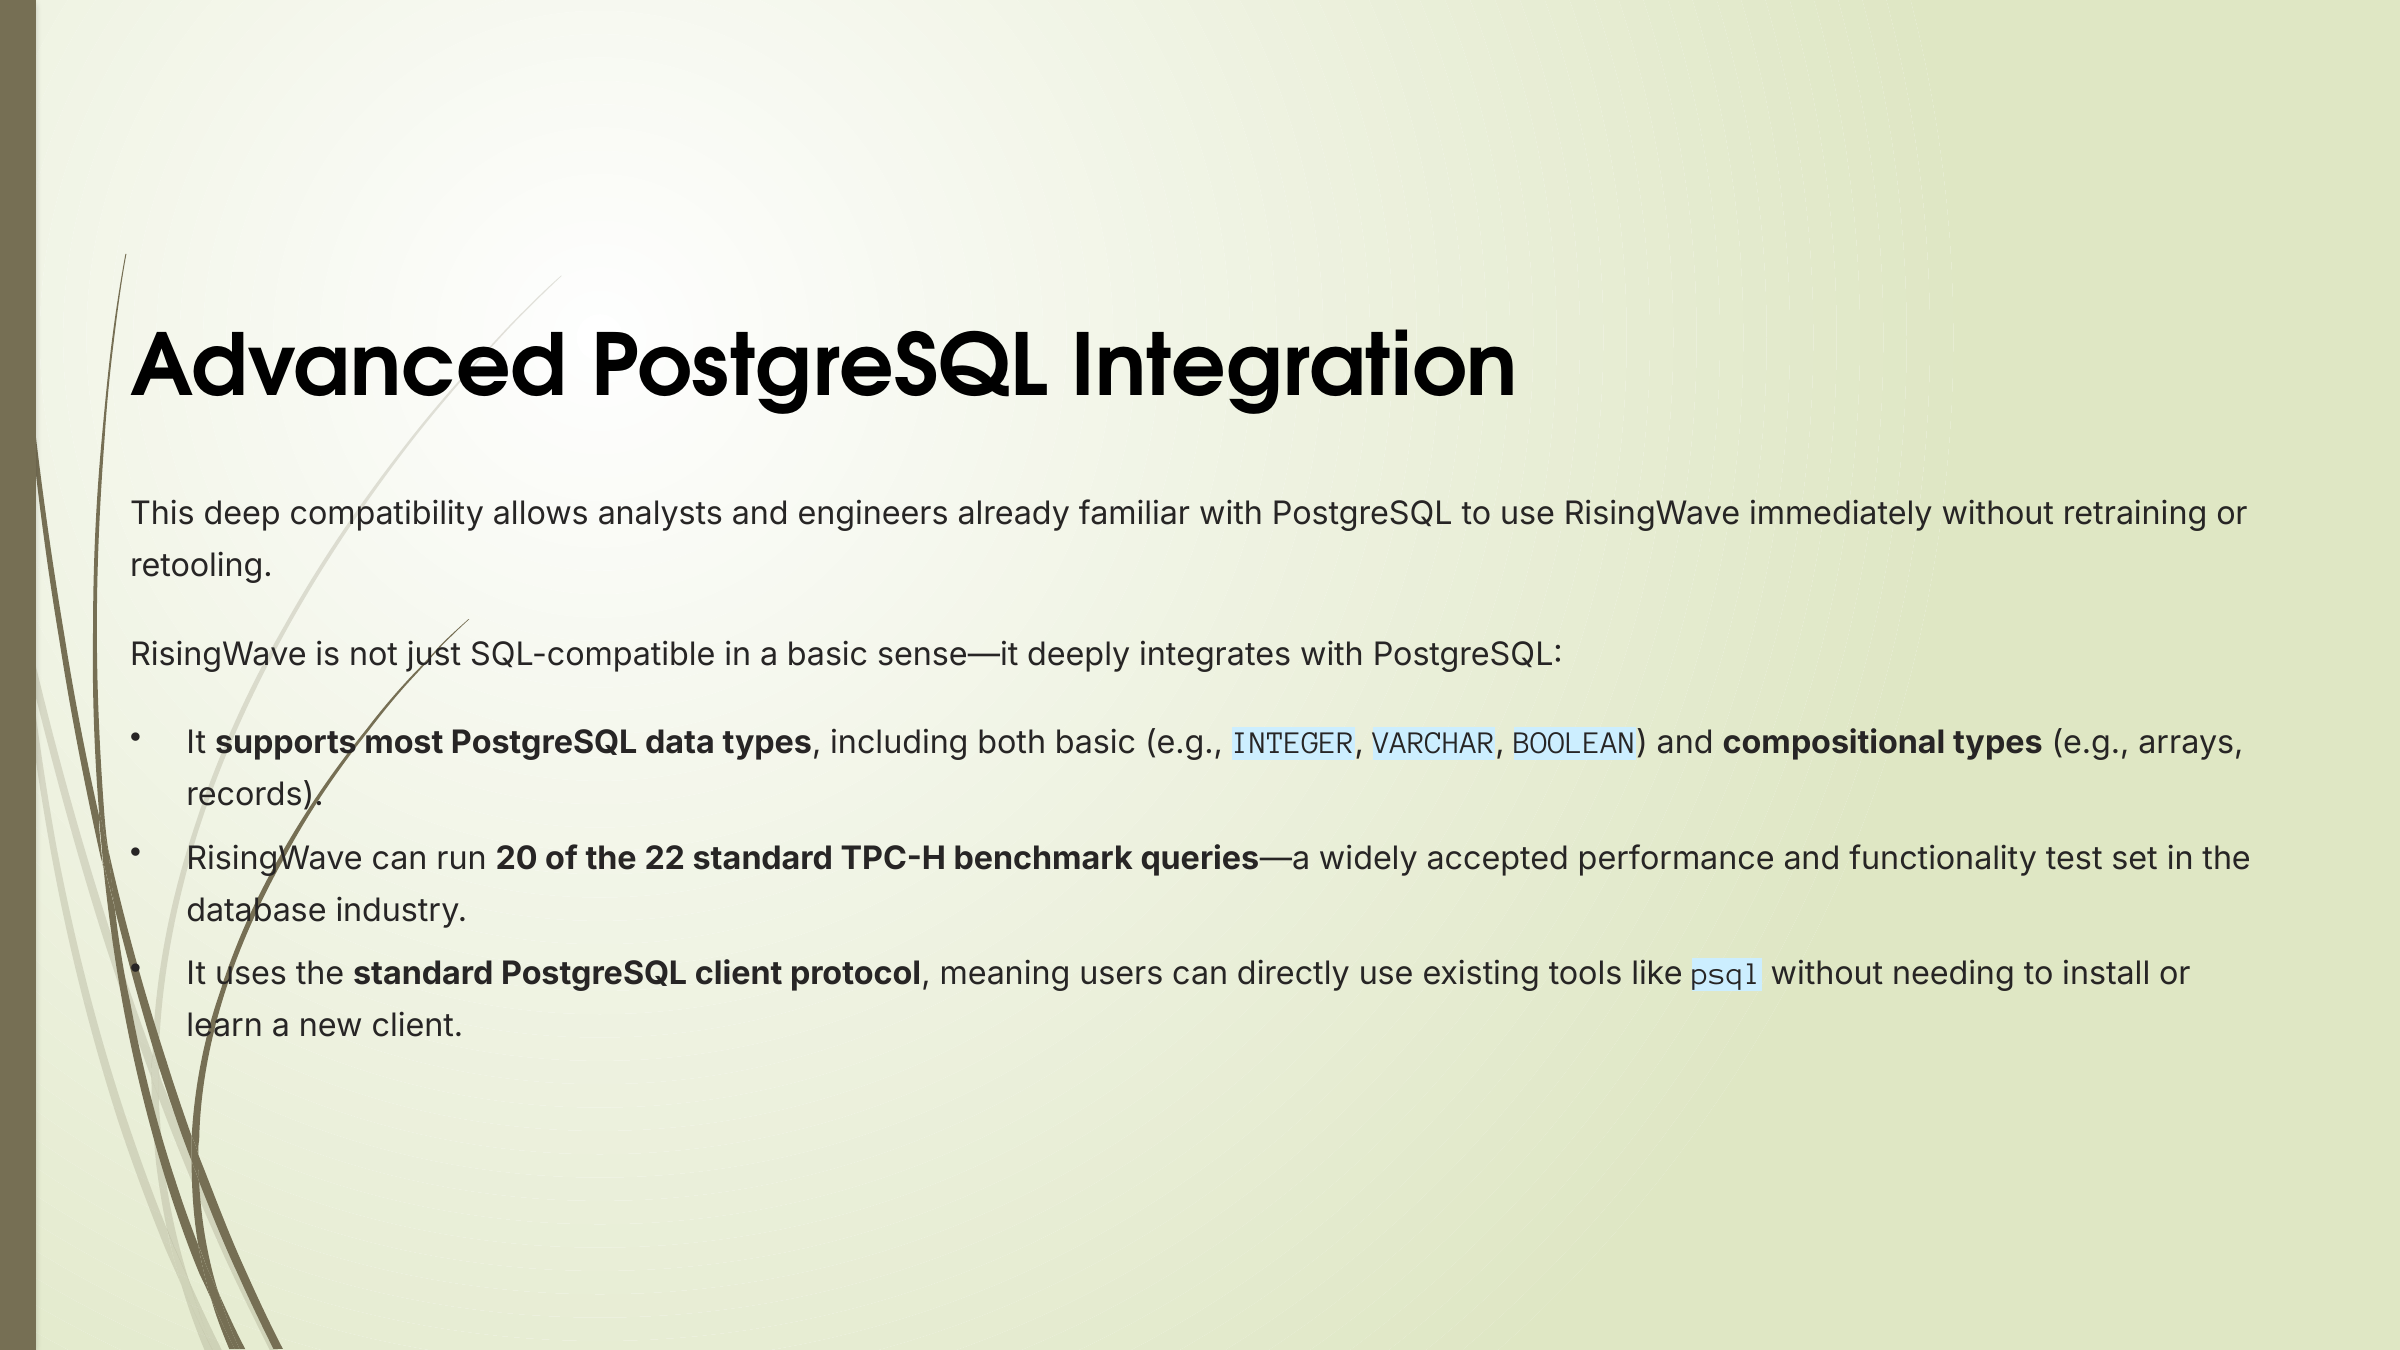

Advanced PostgreSQL Integration
This deep compatibility allows analysts and engineers already familiar with PostgreSQL to use RisingWave immediately without retraining or retooling.
RisingWave is not just SQL-compatible in a basic sense—it deeply integrates with PostgreSQL:
It supports most PostgreSQL data types, including both basic (e.g., INTEGER, VARCHAR, BOOLEAN) and compositional types (e.g., arrays, records).
RisingWave can run 20 of the 22 standard TPC-H benchmark queries—a widely accepted performance and functionality test set in the database industry.
It uses the standard PostgreSQL client protocol, meaning users can directly use existing tools like psql without needing to install or learn a new client.